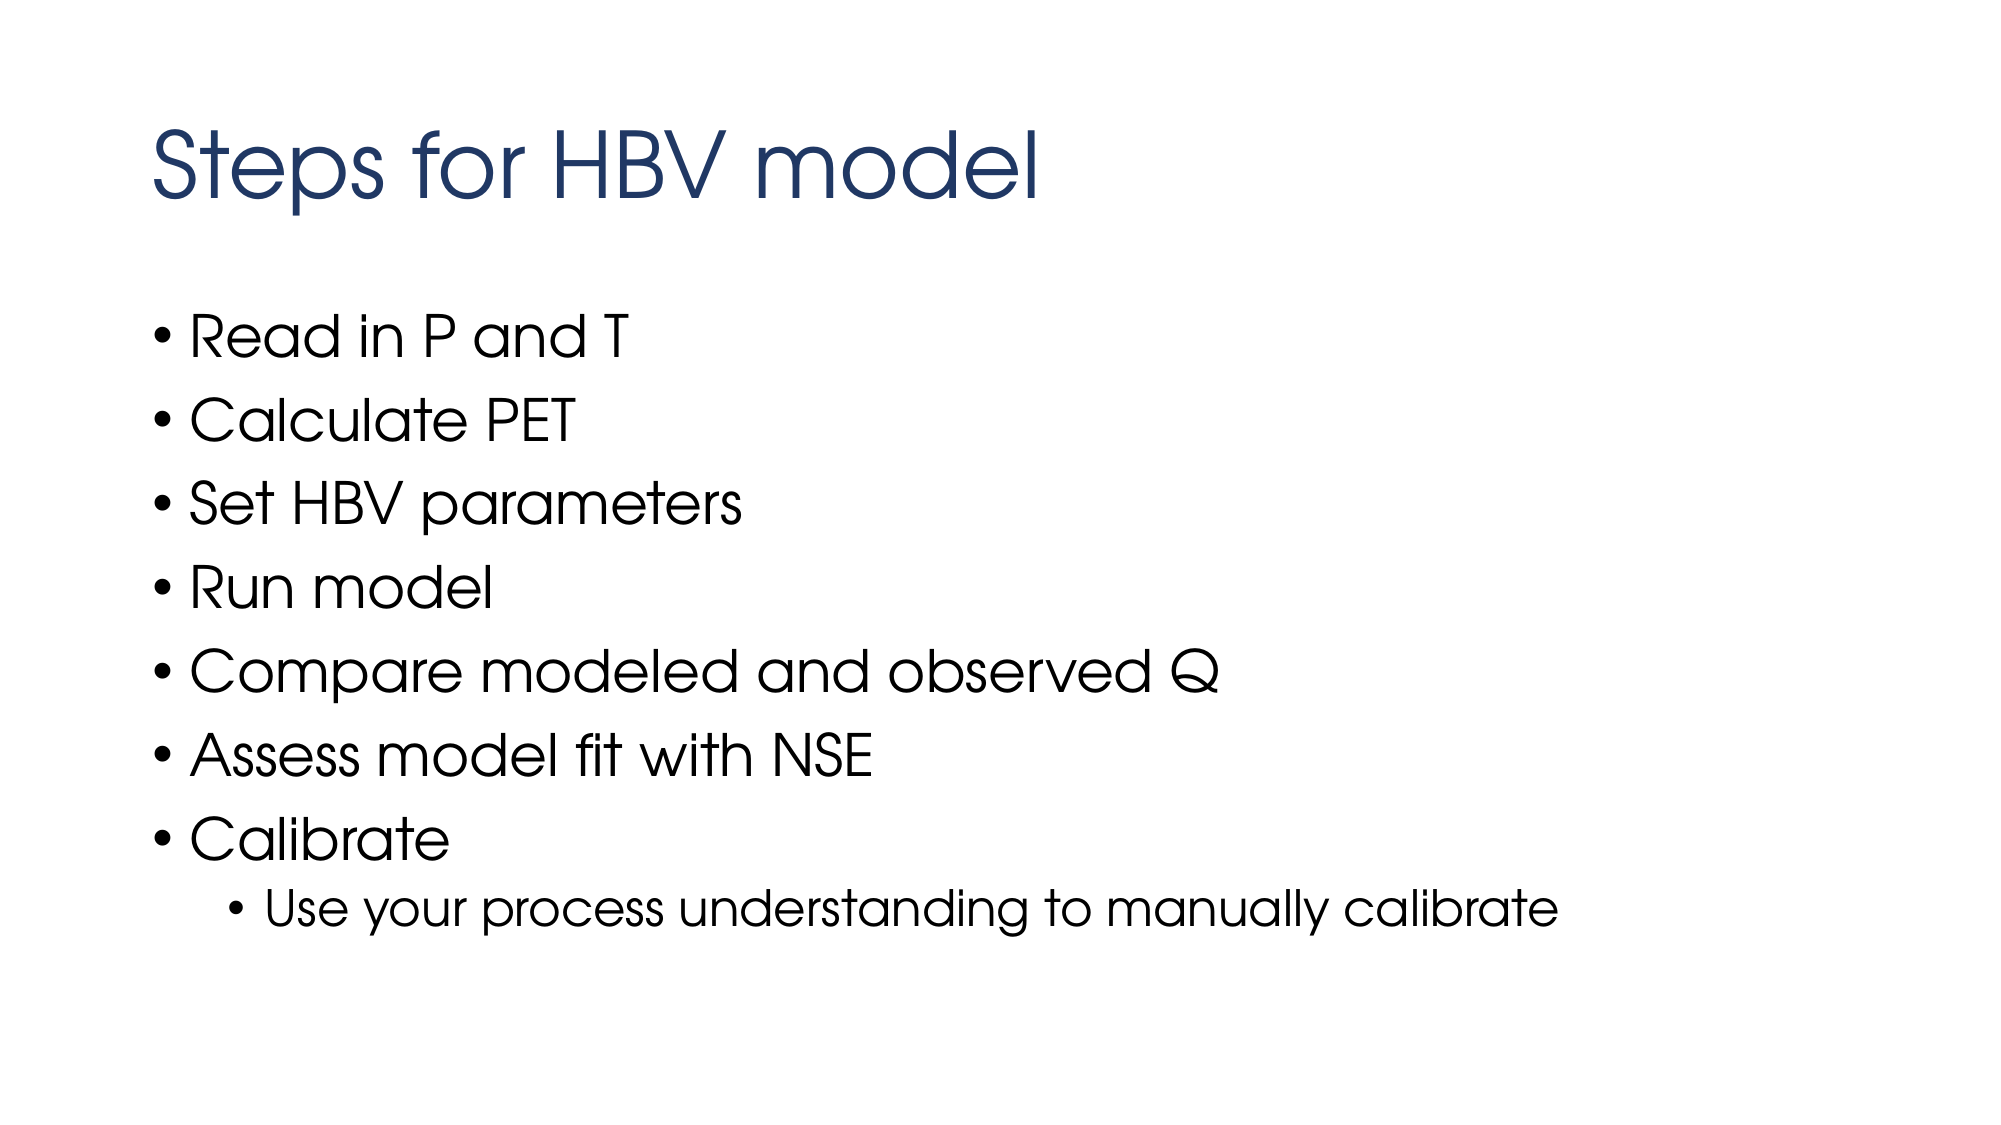

# Steps for HBV model
Read in P and T
Calculate PET
Set HBV parameters
Run model
Compare modeled and observed Q
Assess model fit with NSE
Calibrate
Use your process understanding to manually calibrate